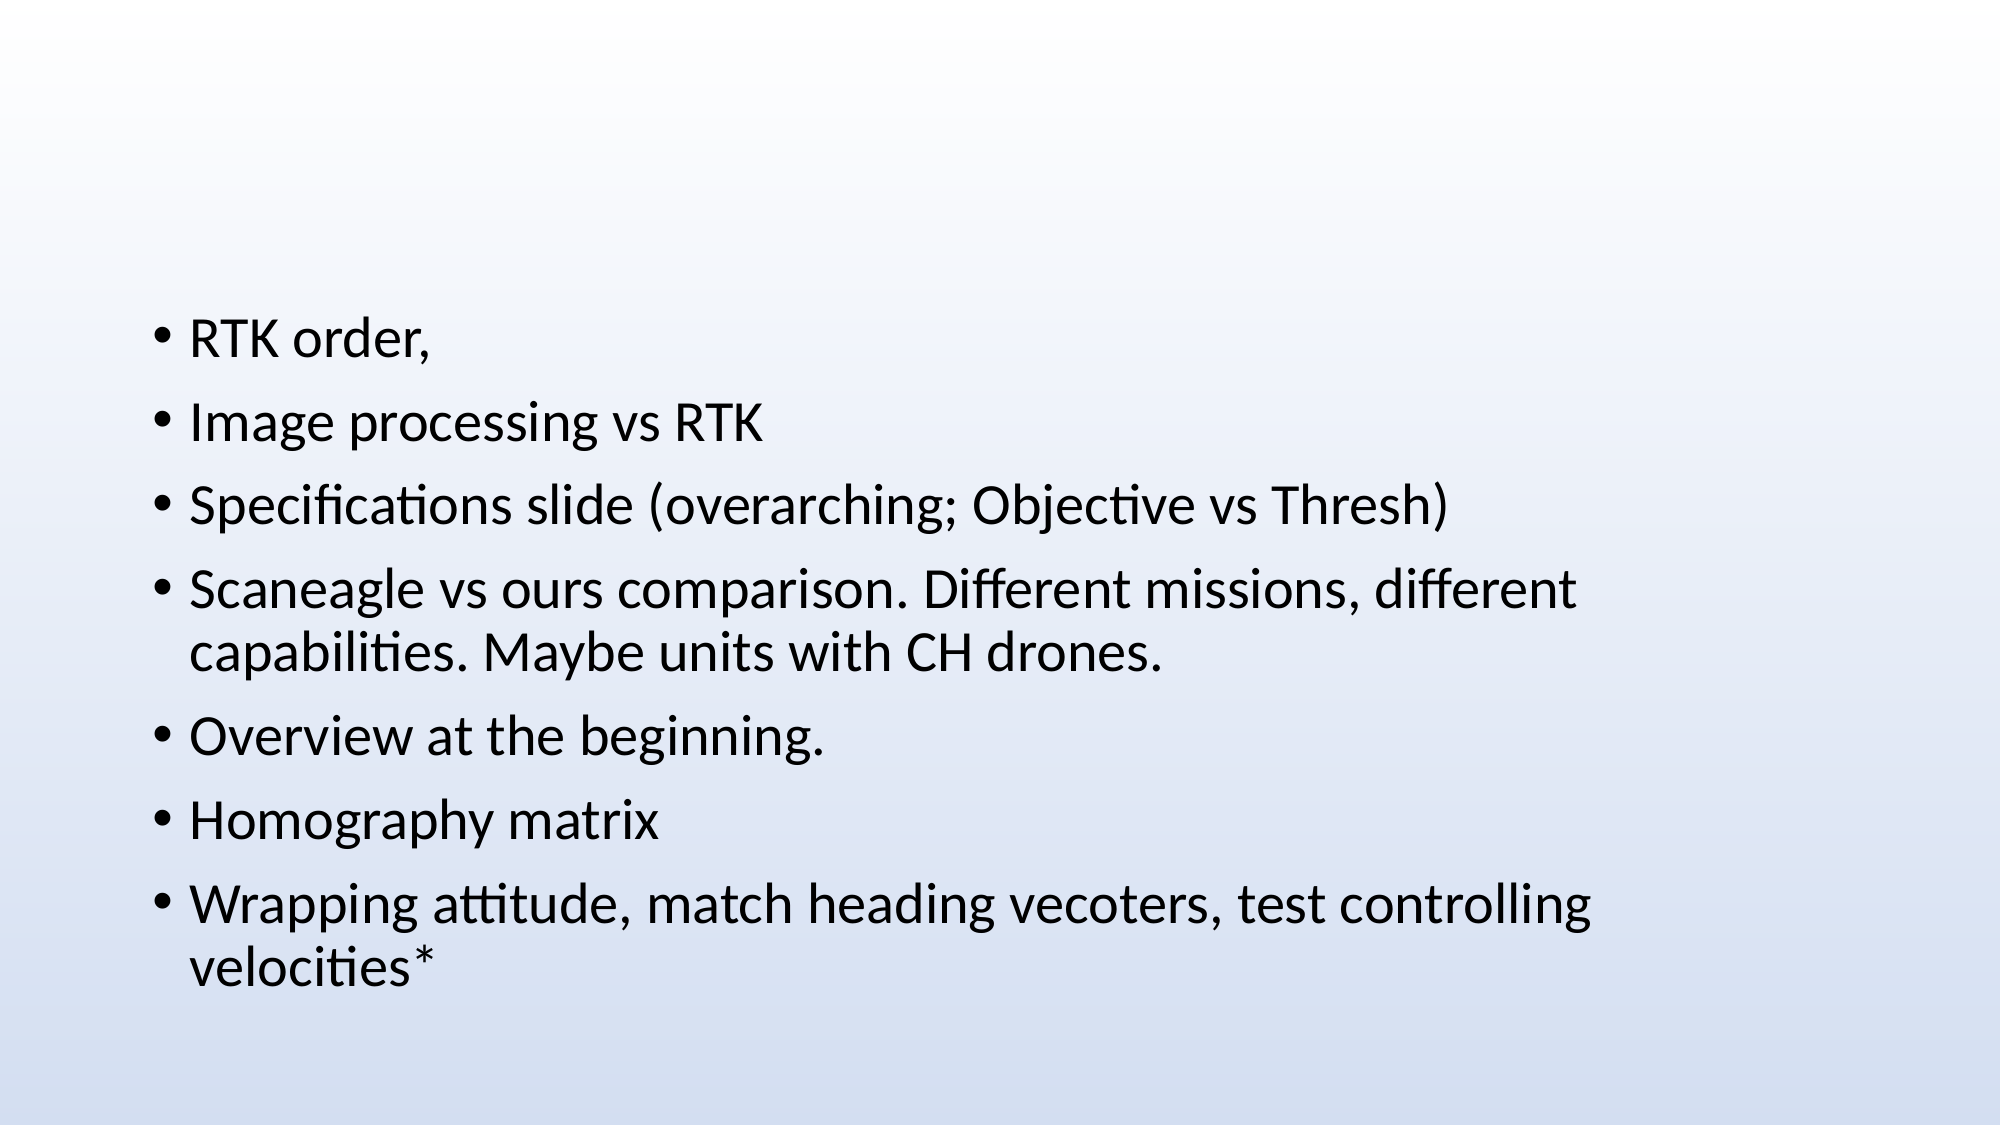

#
RTK order,
Image processing vs RTK
Specifications slide (overarching; Objective vs Thresh)
Scaneagle vs ours comparison. Different missions, different capabilities. Maybe units with CH drones.
Overview at the beginning.
Homography matrix
Wrapping attitude, match heading vecoters, test controlling velocities*